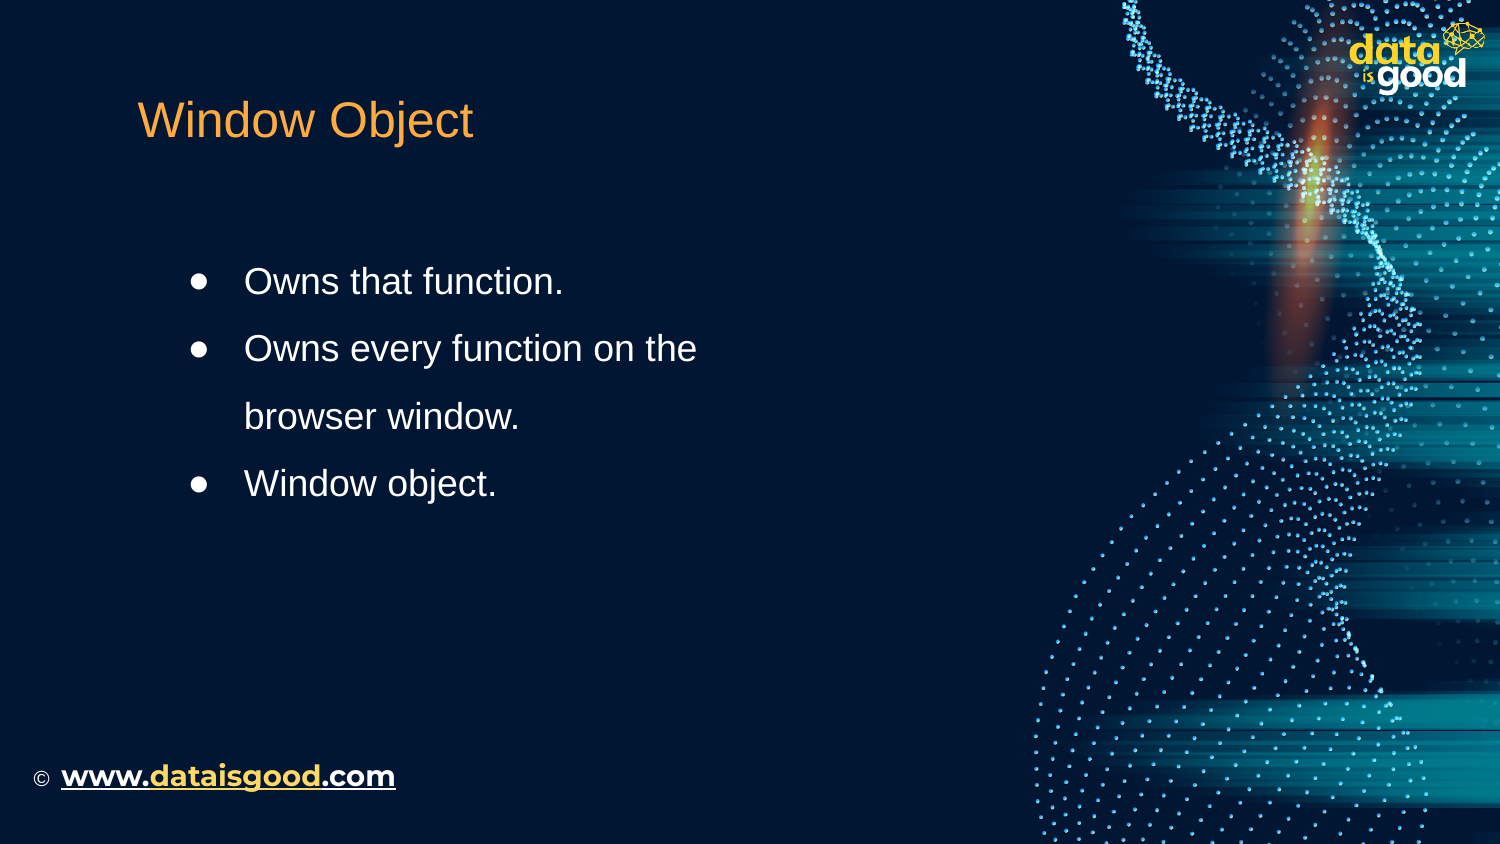

# Window Object
Owns that function.
Owns every function on the browser window.
Window object.